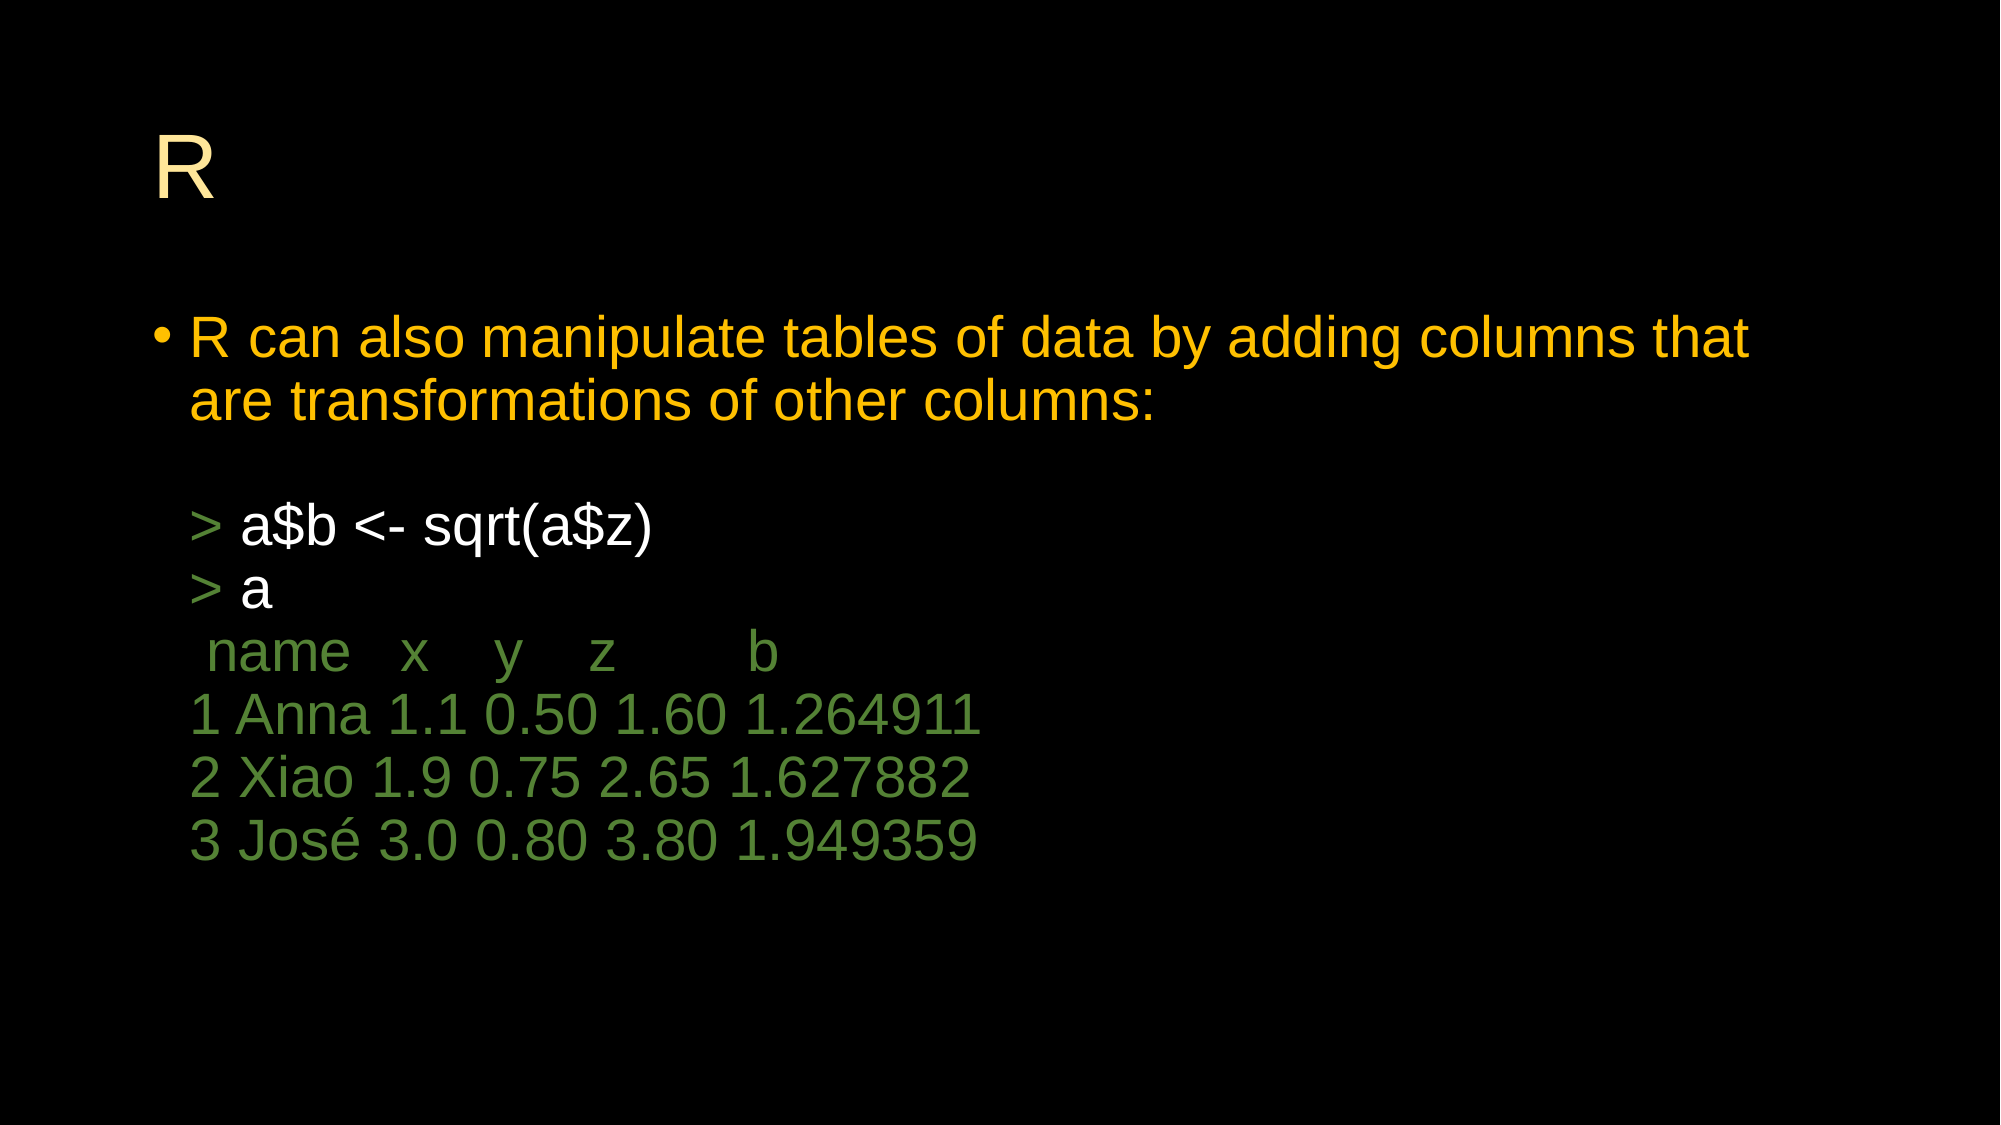

# R
R can also manipulate tables of data by adding columns that are transformations of other columns:
> a$b <- sqrt(a$z)
> a
 name   x    y    z        b
1 Anna 1.1 0.50 1.60 1.264911
2 Xiao 1.9 0.75 2.65 1.627882
3 José 3.0 0.80 3.80 1.949359